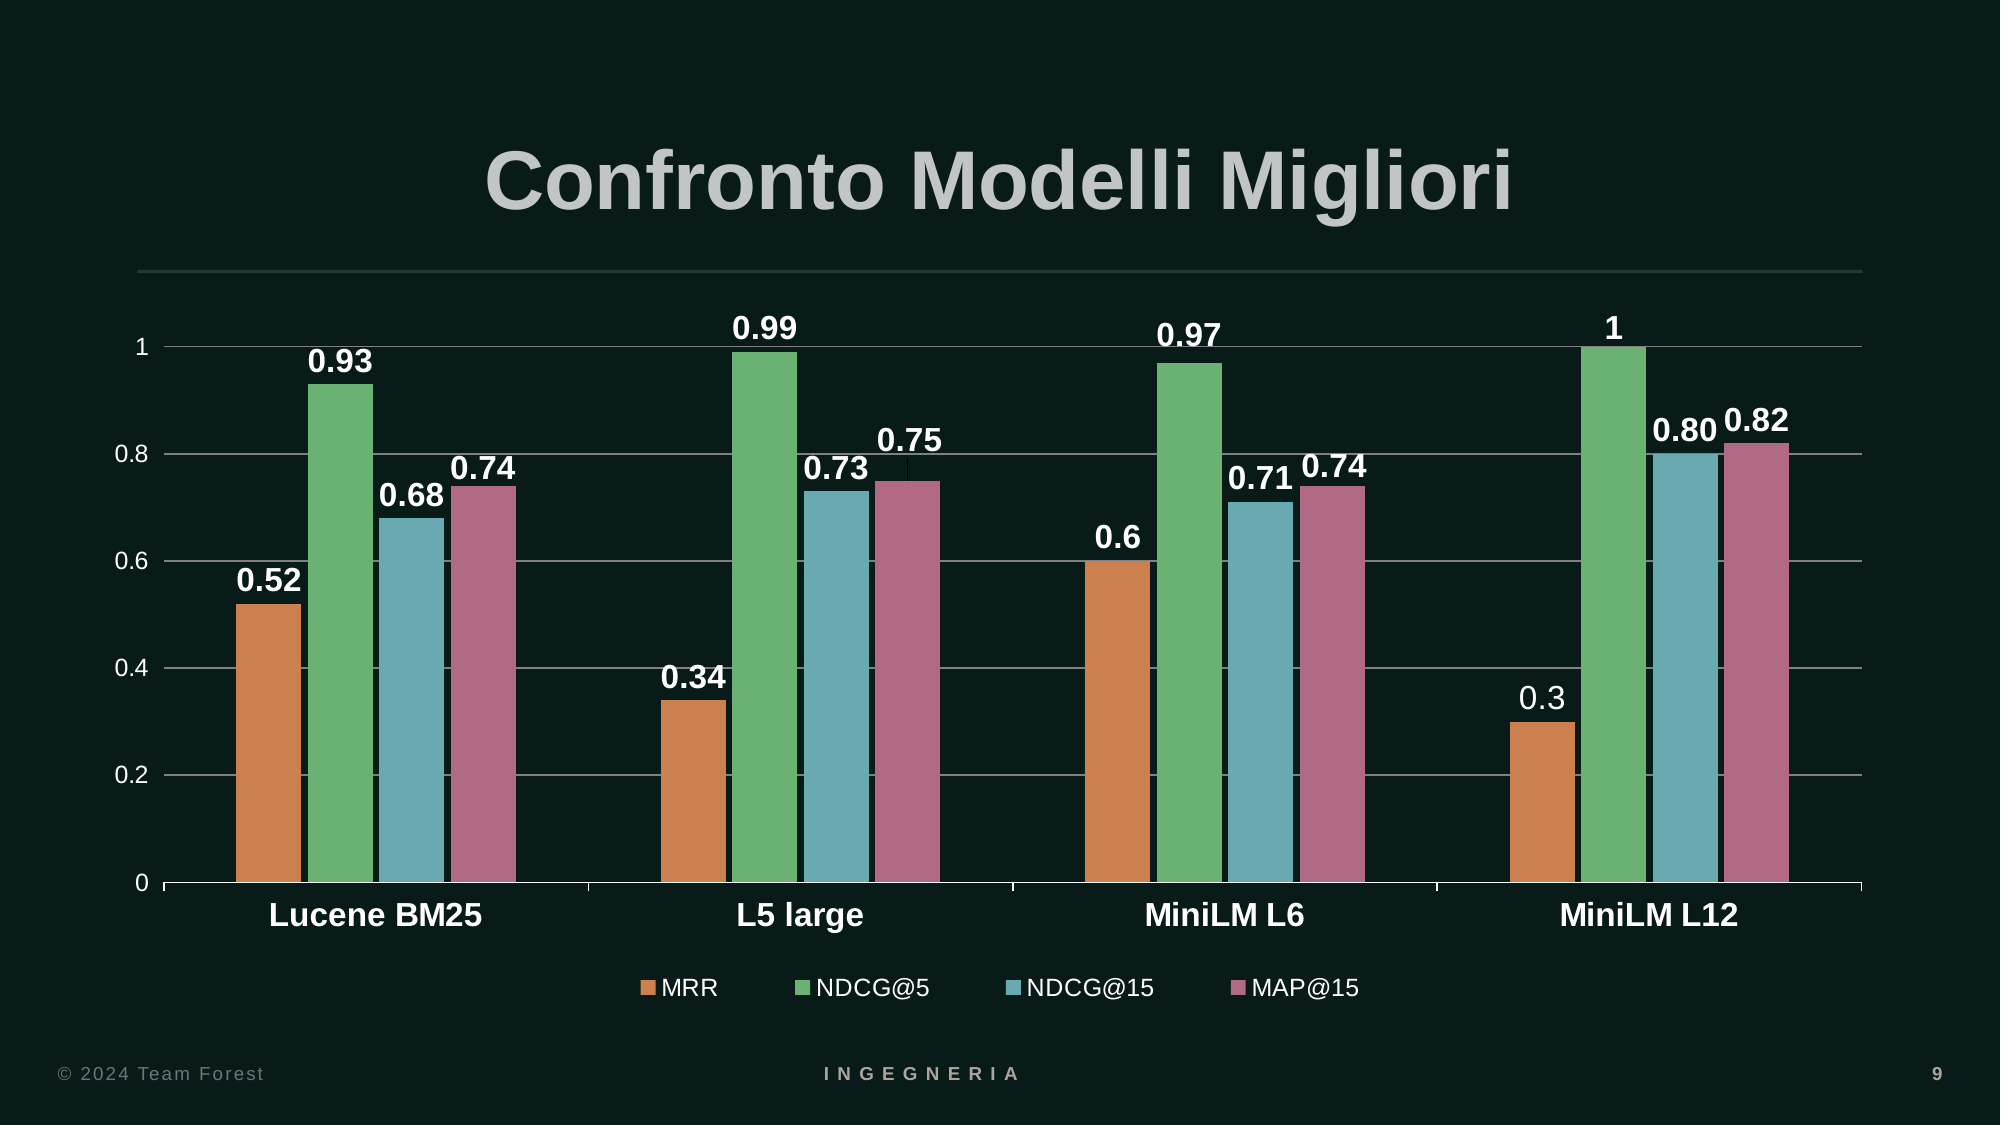

# Confronto Modelli Migliori

### Chart

| Category | MRR | NDCG@5 | NDCG@15 | MAP@15 |
|---|---|---|---|---|
| Lucene BM25 | 0.52 | 0.93 | 0.68 | 0.74 |
| L5 large | 0.34 | 0.99 | 0.73 | 0.75 |
| MiniLM L6 | 0.6 | 0.97 | 0.71 | 0.74 |
| MiniLM L12 | 0.3 | 1.0 | 0.8 | 0.82 |
© 2024 Team Forest
Ingegneria dei dati
9